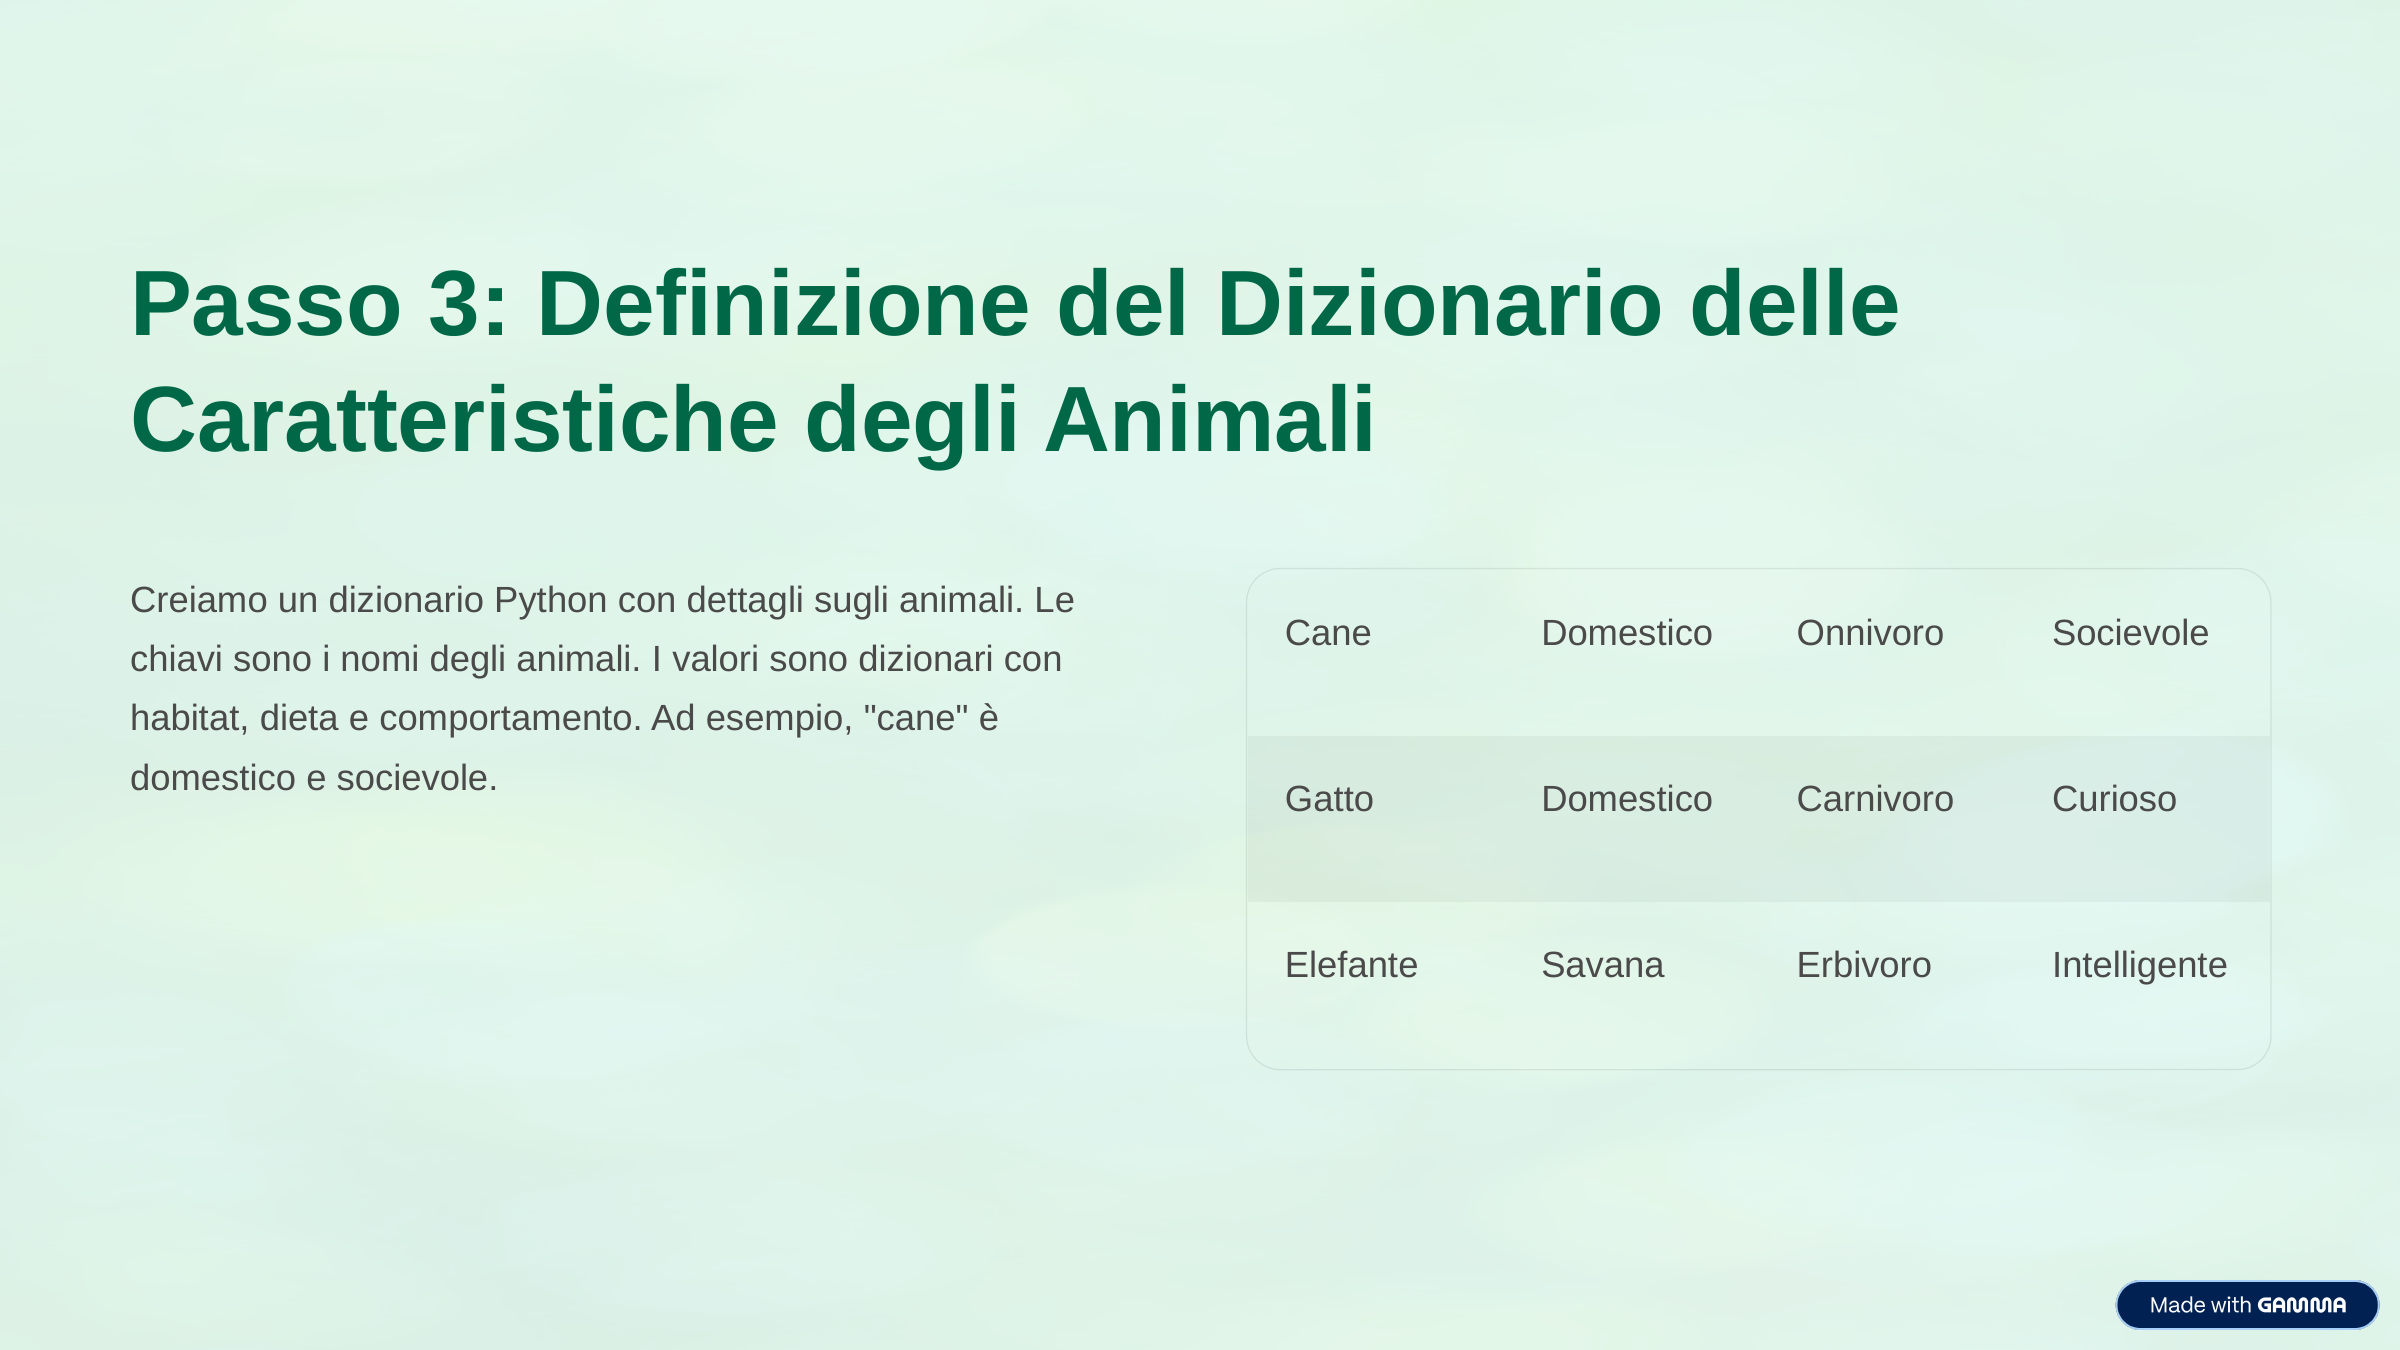

Passo 3: Definizione del Dizionario delle Caratteristiche degli Animali
Creiamo un dizionario Python con dettagli sugli animali. Le chiavi sono i nomi degli animali. I valori sono dizionari con habitat, dieta e comportamento. Ad esempio, "cane" è domestico e socievole.

Cane
Domestico
Onnivoro
Socievole

Gatto
Domestico
Carnivoro
Curioso

Elefante
Savana
Erbivoro
Intelligente